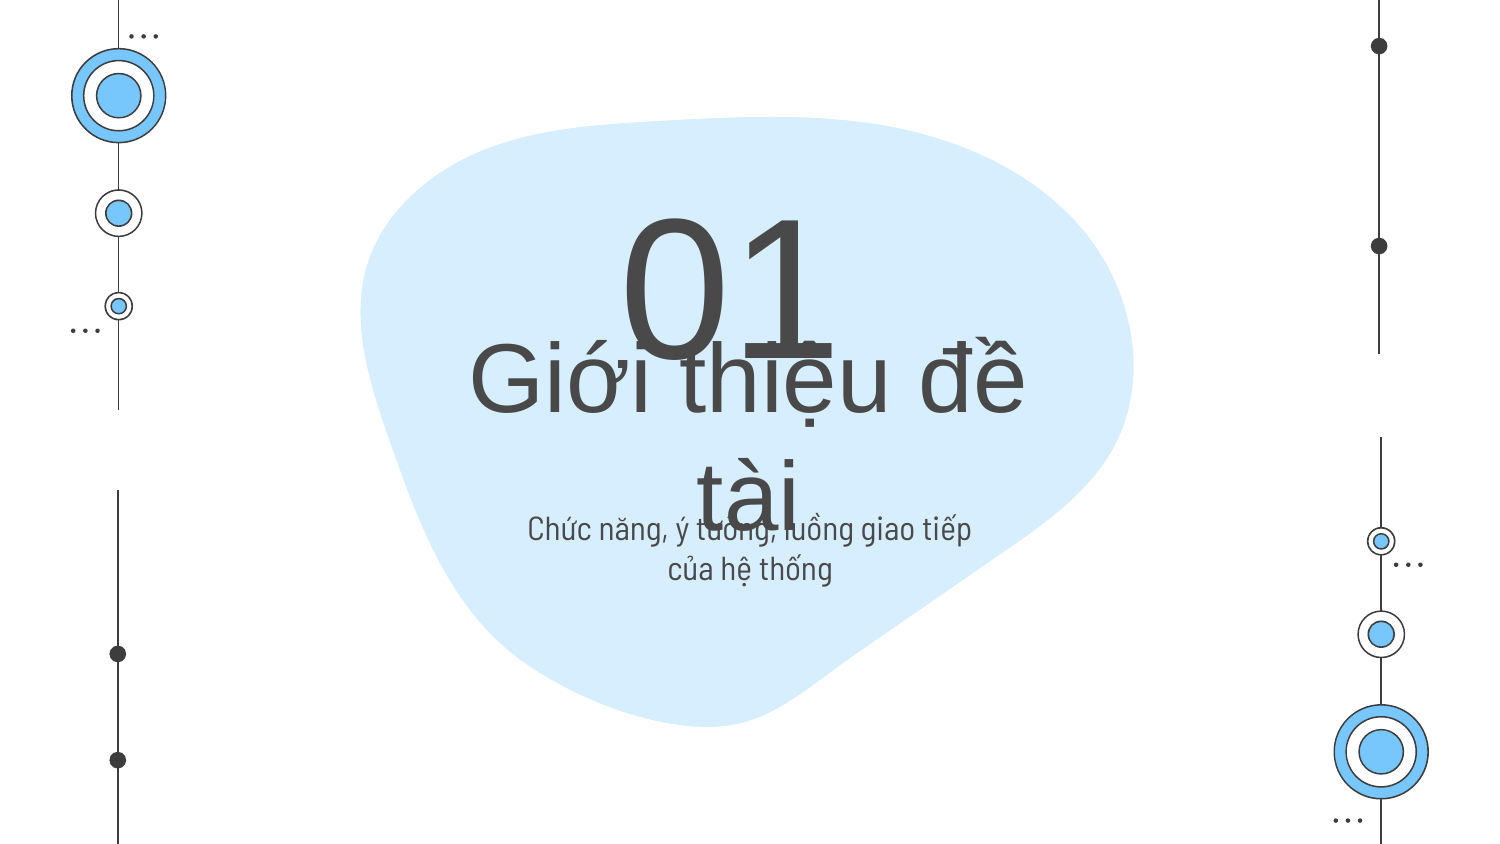

01
# Giới thiệu đề tài
Chức năng, ý tưởng, luồng giao tiếp của hệ thống